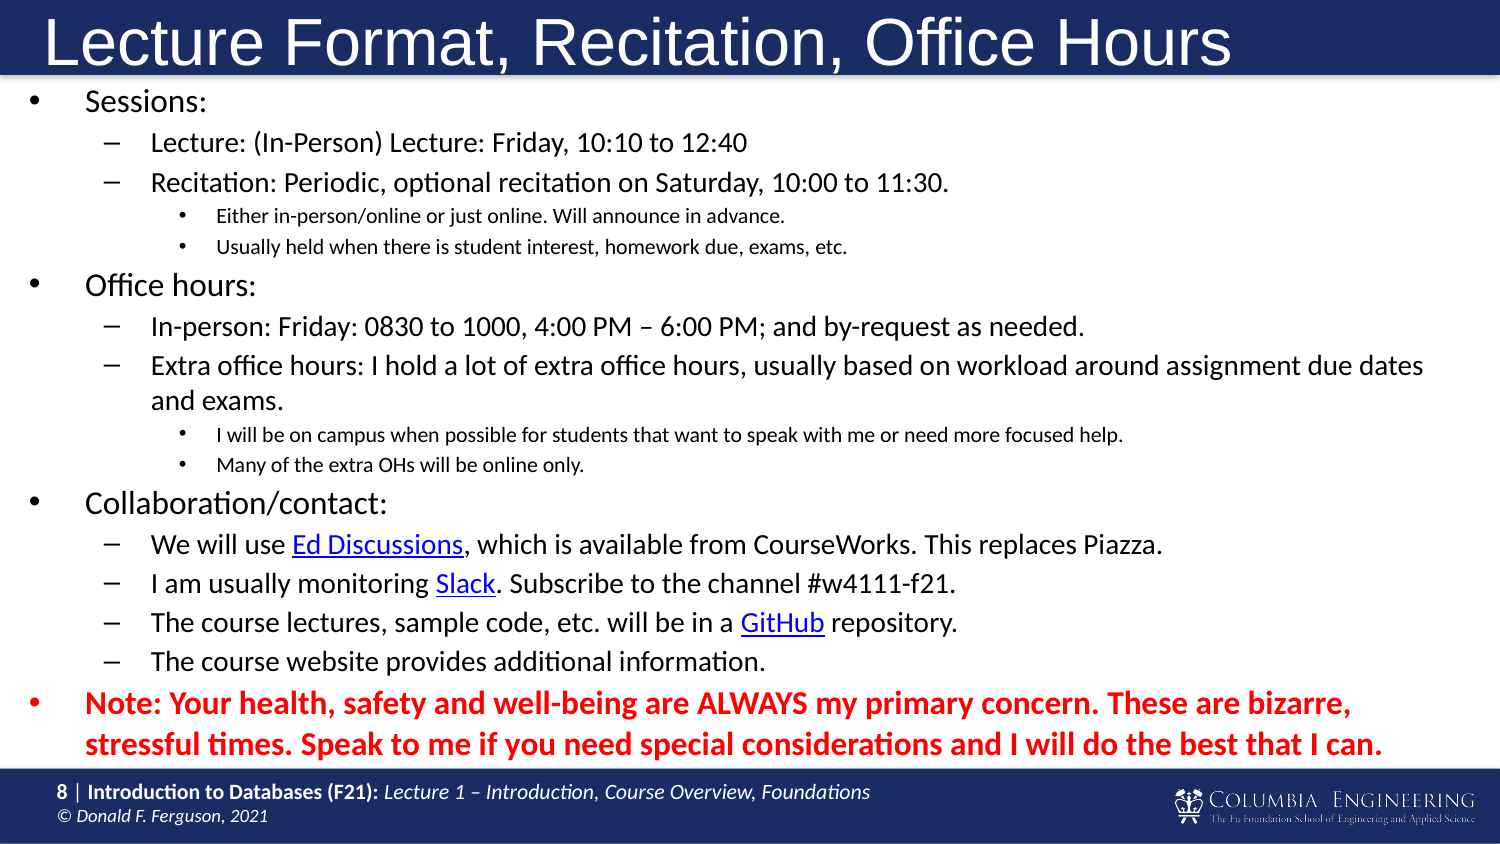

# Lecture Format, Recitation, Office Hours
Sessions:
Lecture: (In-Person) Lecture: Friday, 10:10 to 12:40
Recitation: Periodic, optional recitation on Saturday, 10:00 to 11:30.
Either in-person/online or just online. Will announce in advance.
Usually held when there is student interest, homework due, exams, etc.
Office hours:
In-person: Friday: 0830 to 1000, 4:00 PM – 6:00 PM; and by-request as needed.
Extra office hours: I hold a lot of extra office hours, usually based on workload around assignment due dates and exams.
I will be on campus when possible for students that want to speak with me or need more focused help.
Many of the extra OHs will be online only.
Collaboration/contact:
We will use Ed Discussions, which is available from CourseWorks. This replaces Piazza.
I am usually monitoring Slack. Subscribe to the channel #w4111-f21.
The course lectures, sample code, etc. will be in a GitHub repository.
The course website provides additional information.
Note: Your health, safety and well-being are ALWAYS my primary concern. These are bizarre, stressful times. Speak to me if you need special considerations and I will do the best that I can.